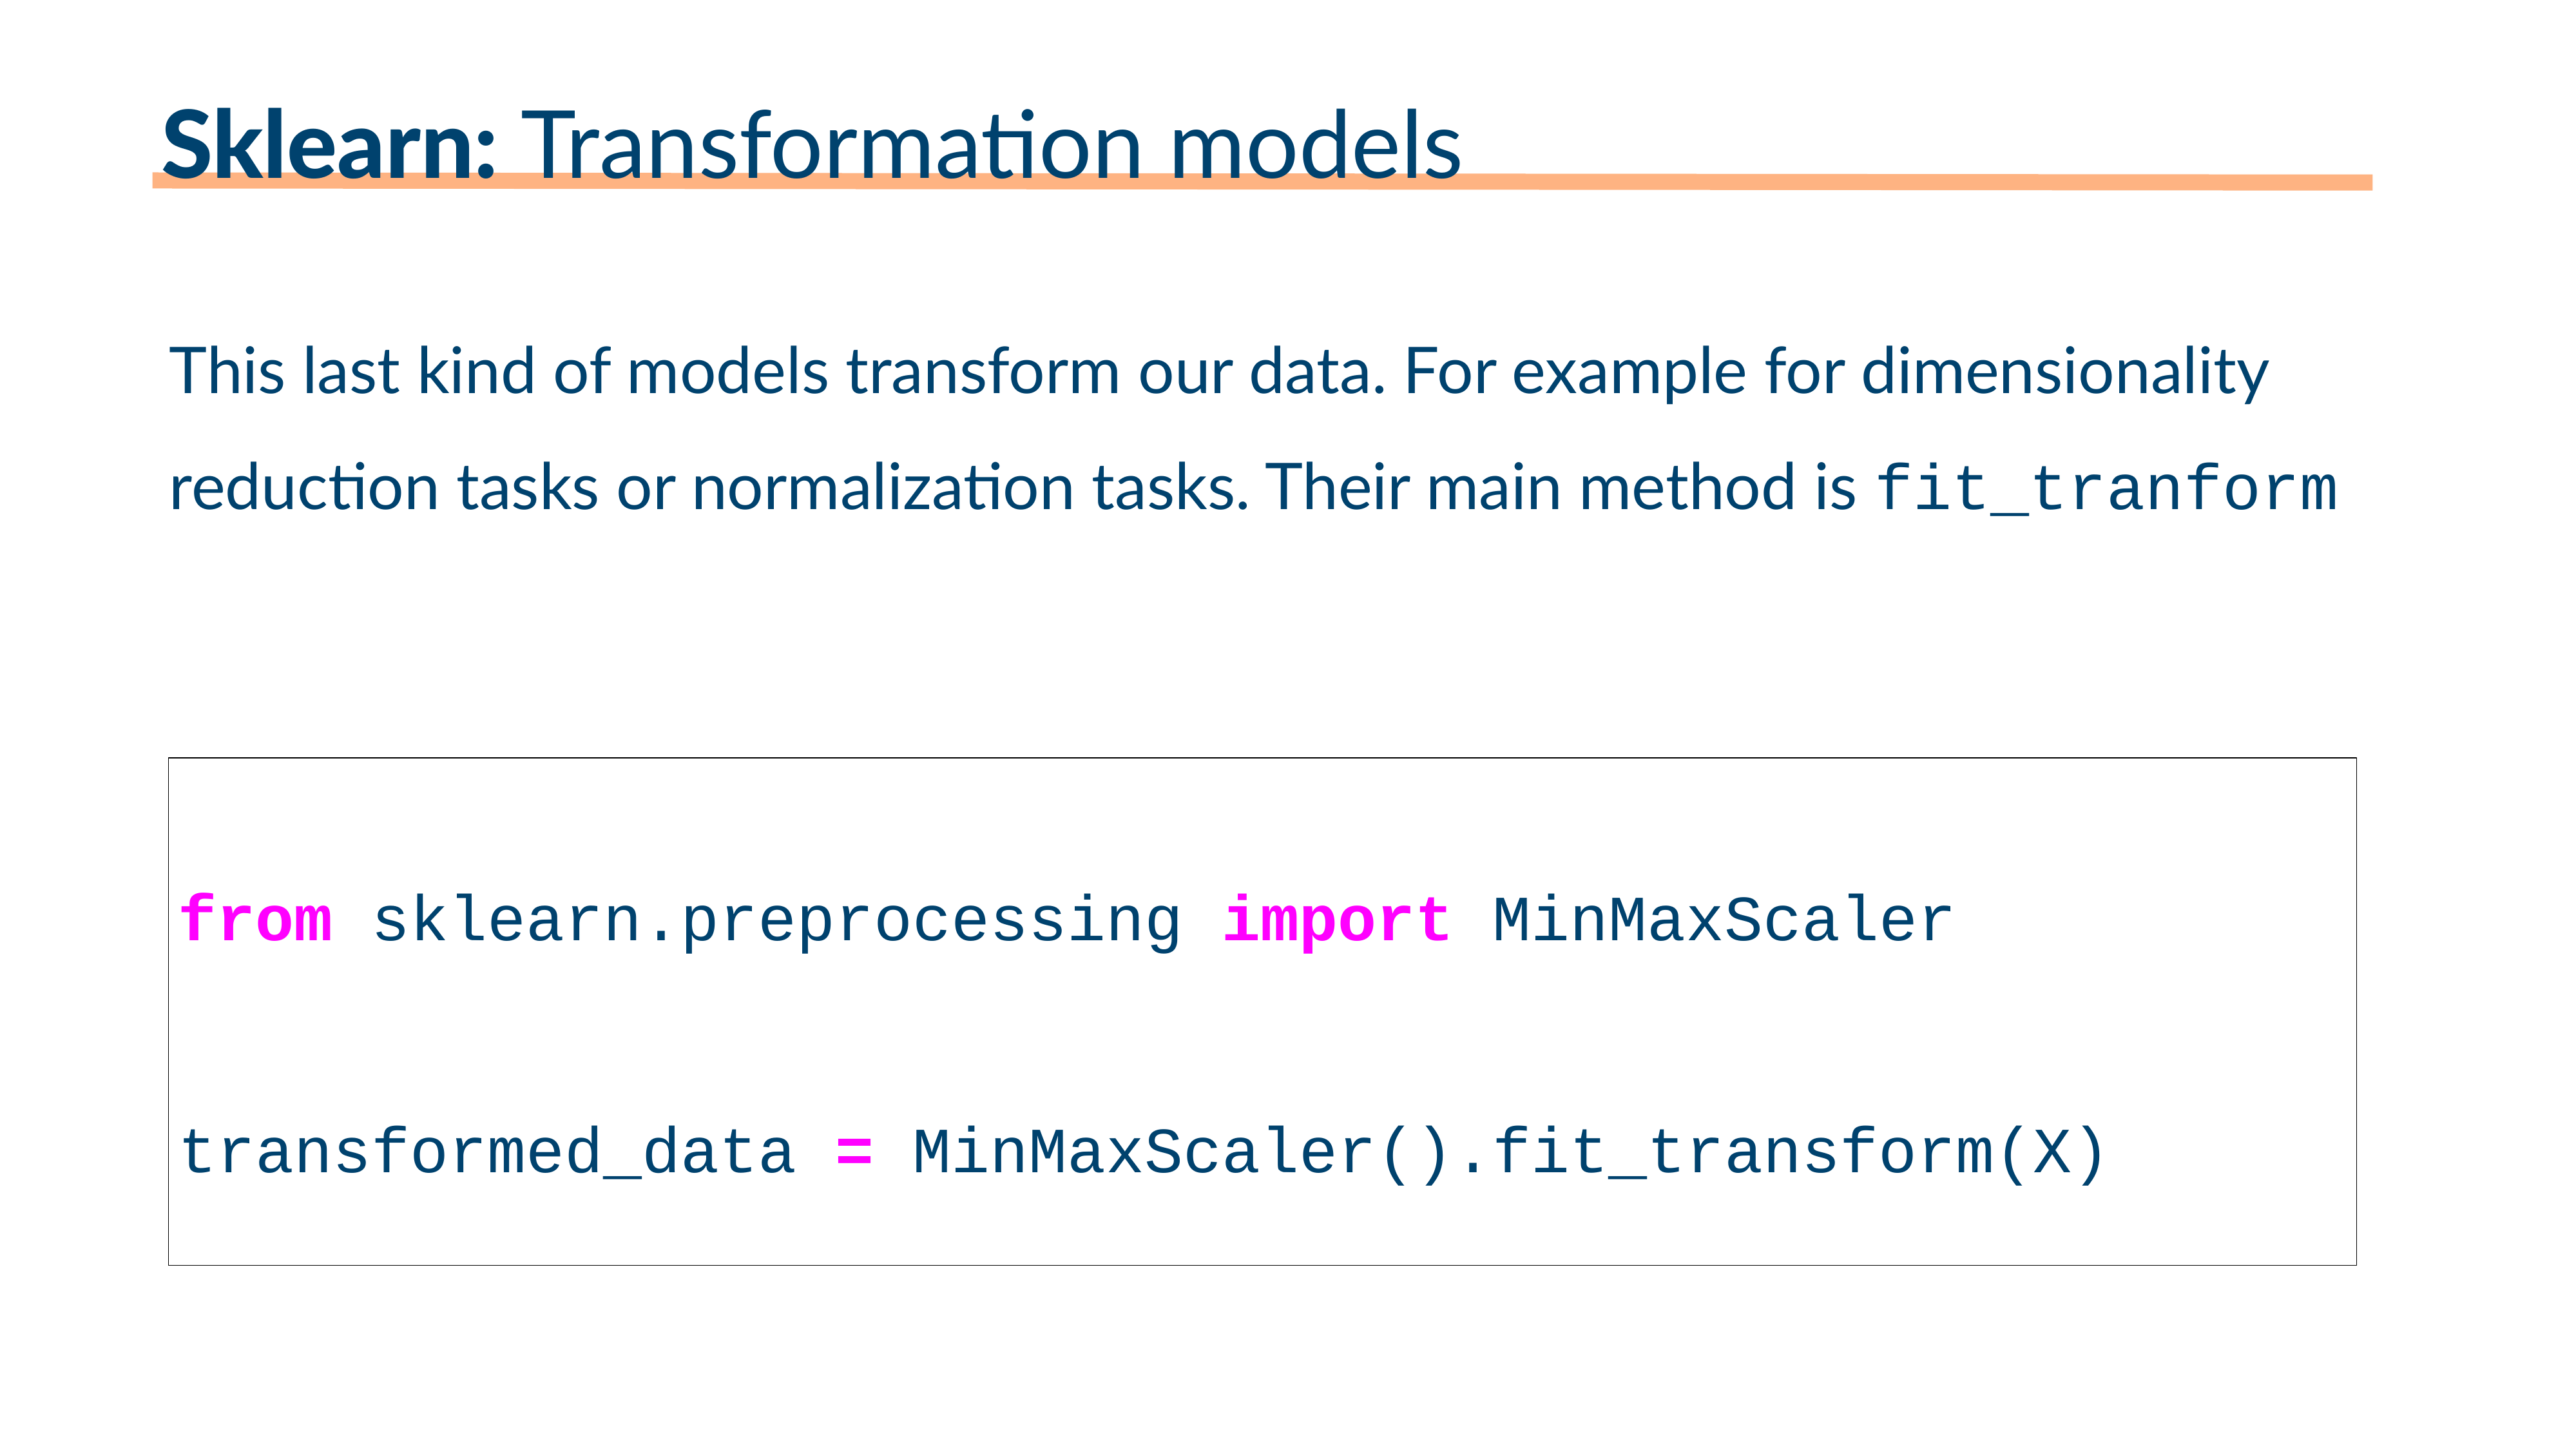

Sklearn: Transformation models
This last kind of models transform our data. For example for dimensionality reduction tasks or normalization tasks. Their main method is fit_tranform

from sklearn.preprocessing import MinMaxScaler

transformed_data = MinMaxScaler().fit_transform(X)